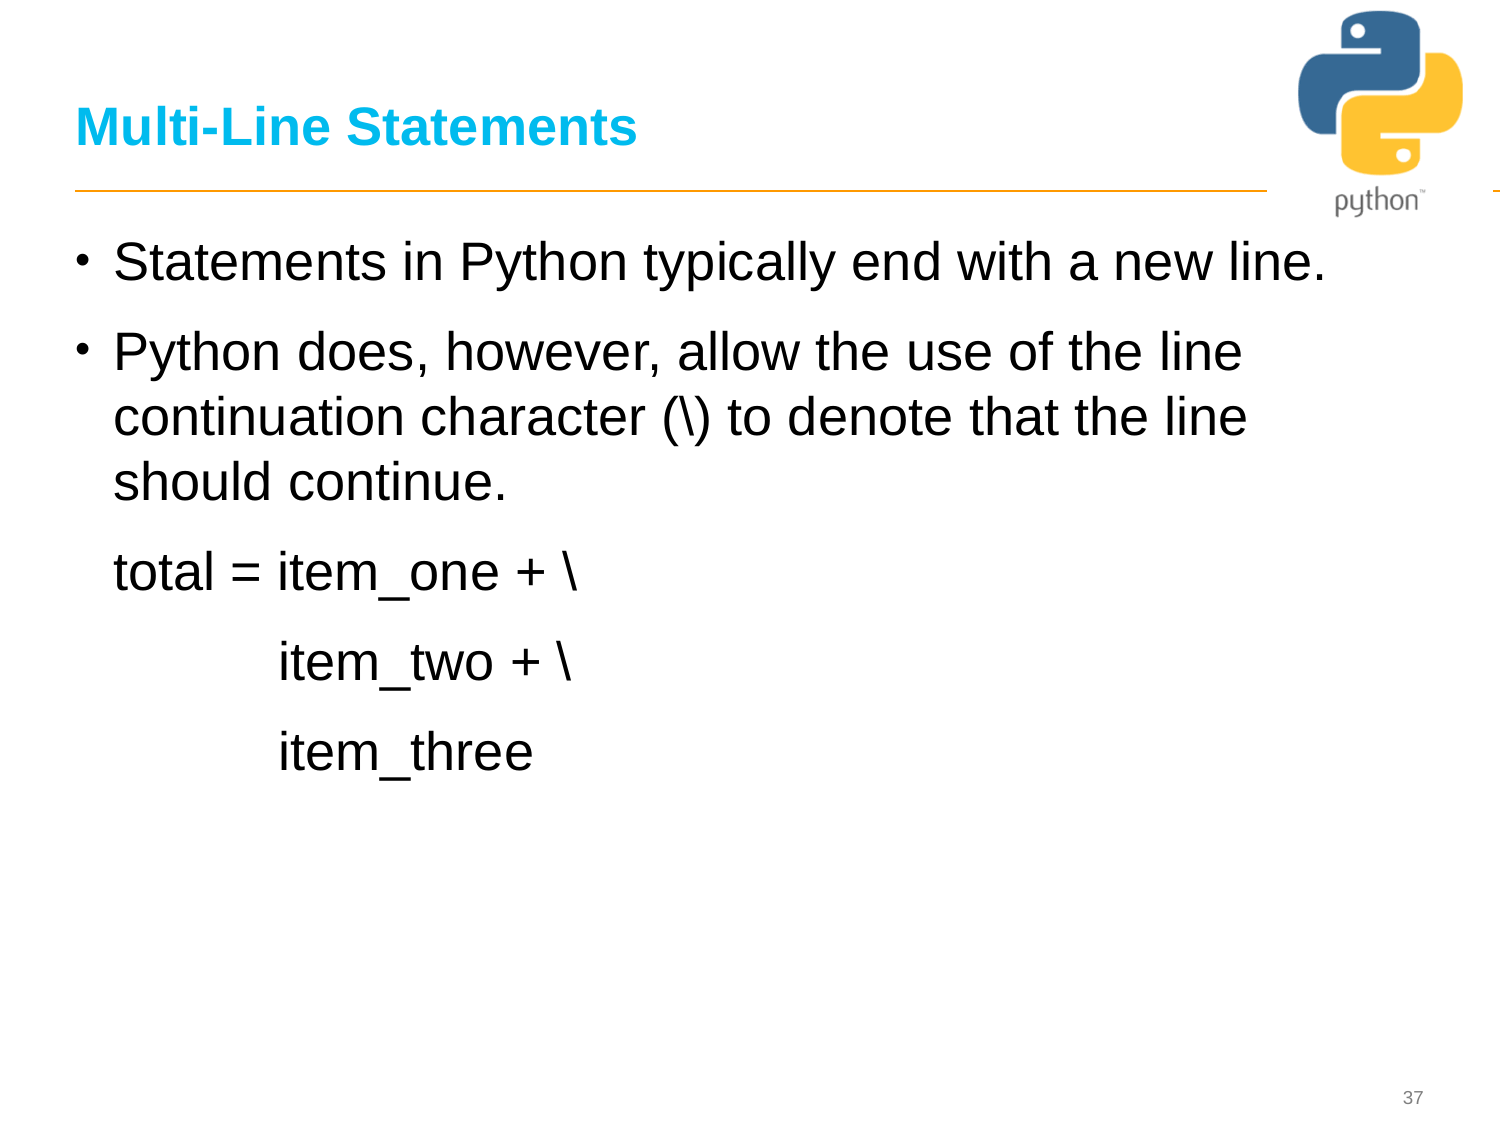

37
# Multi-Line Statements
Statements in Python typically end with a new line.
Python does, however, allow the use of the line continuation character (\) to denote that the line should continue.
	total = item_one + \
 		 item_two + \
		 item_three